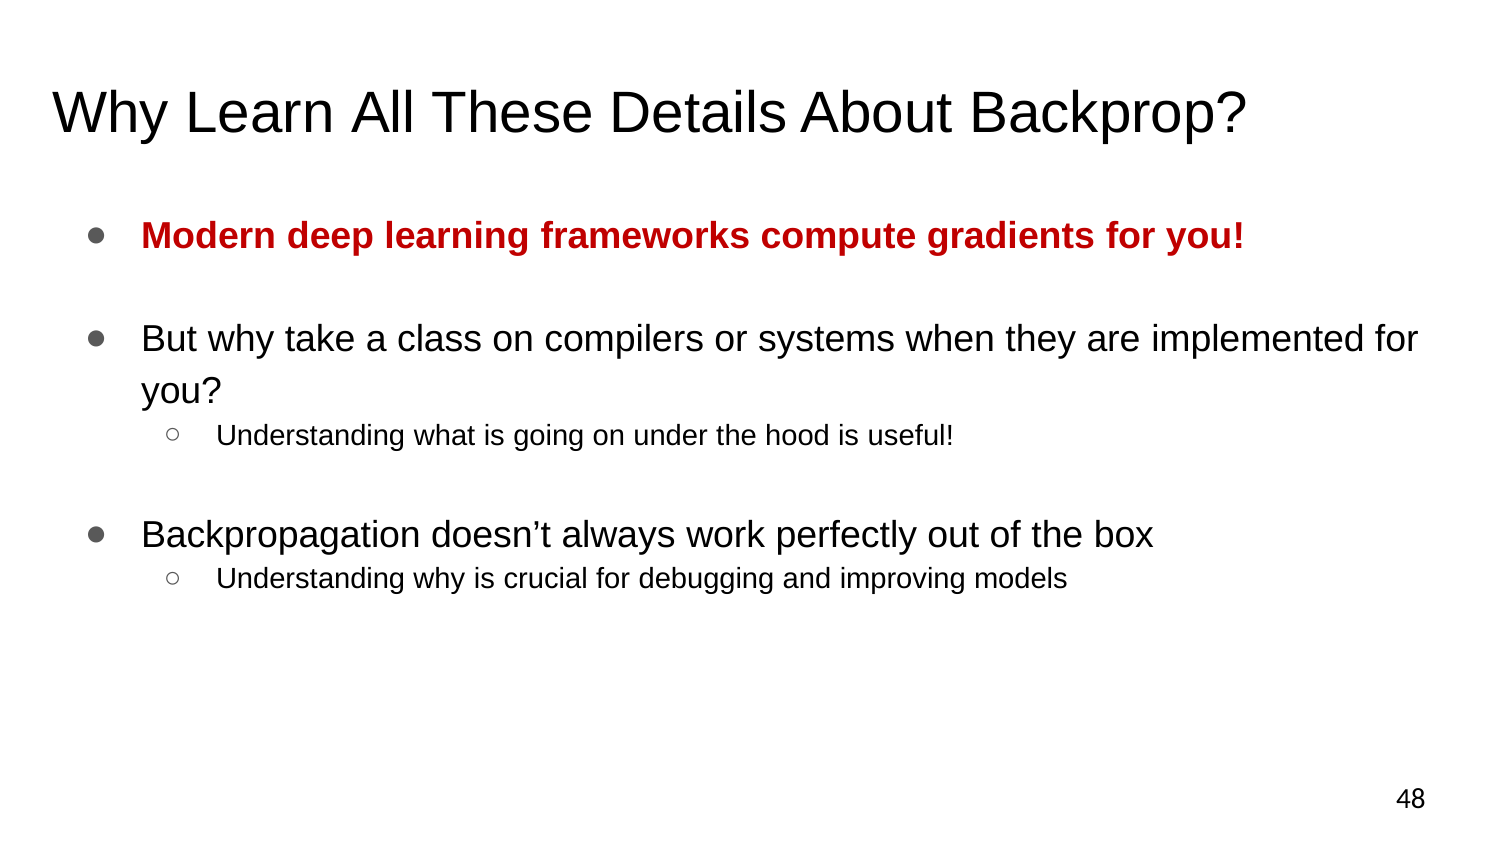

# Why Learn All These Details About Backprop?
Modern deep learning frameworks compute gradients for you!

But why take a class on compilers or systems when they are implemented for you?
Understanding what is going on under the hood is useful!

Backpropagation doesn’t always work perfectly out of the box
Understanding why is crucial for debugging and improving models
48